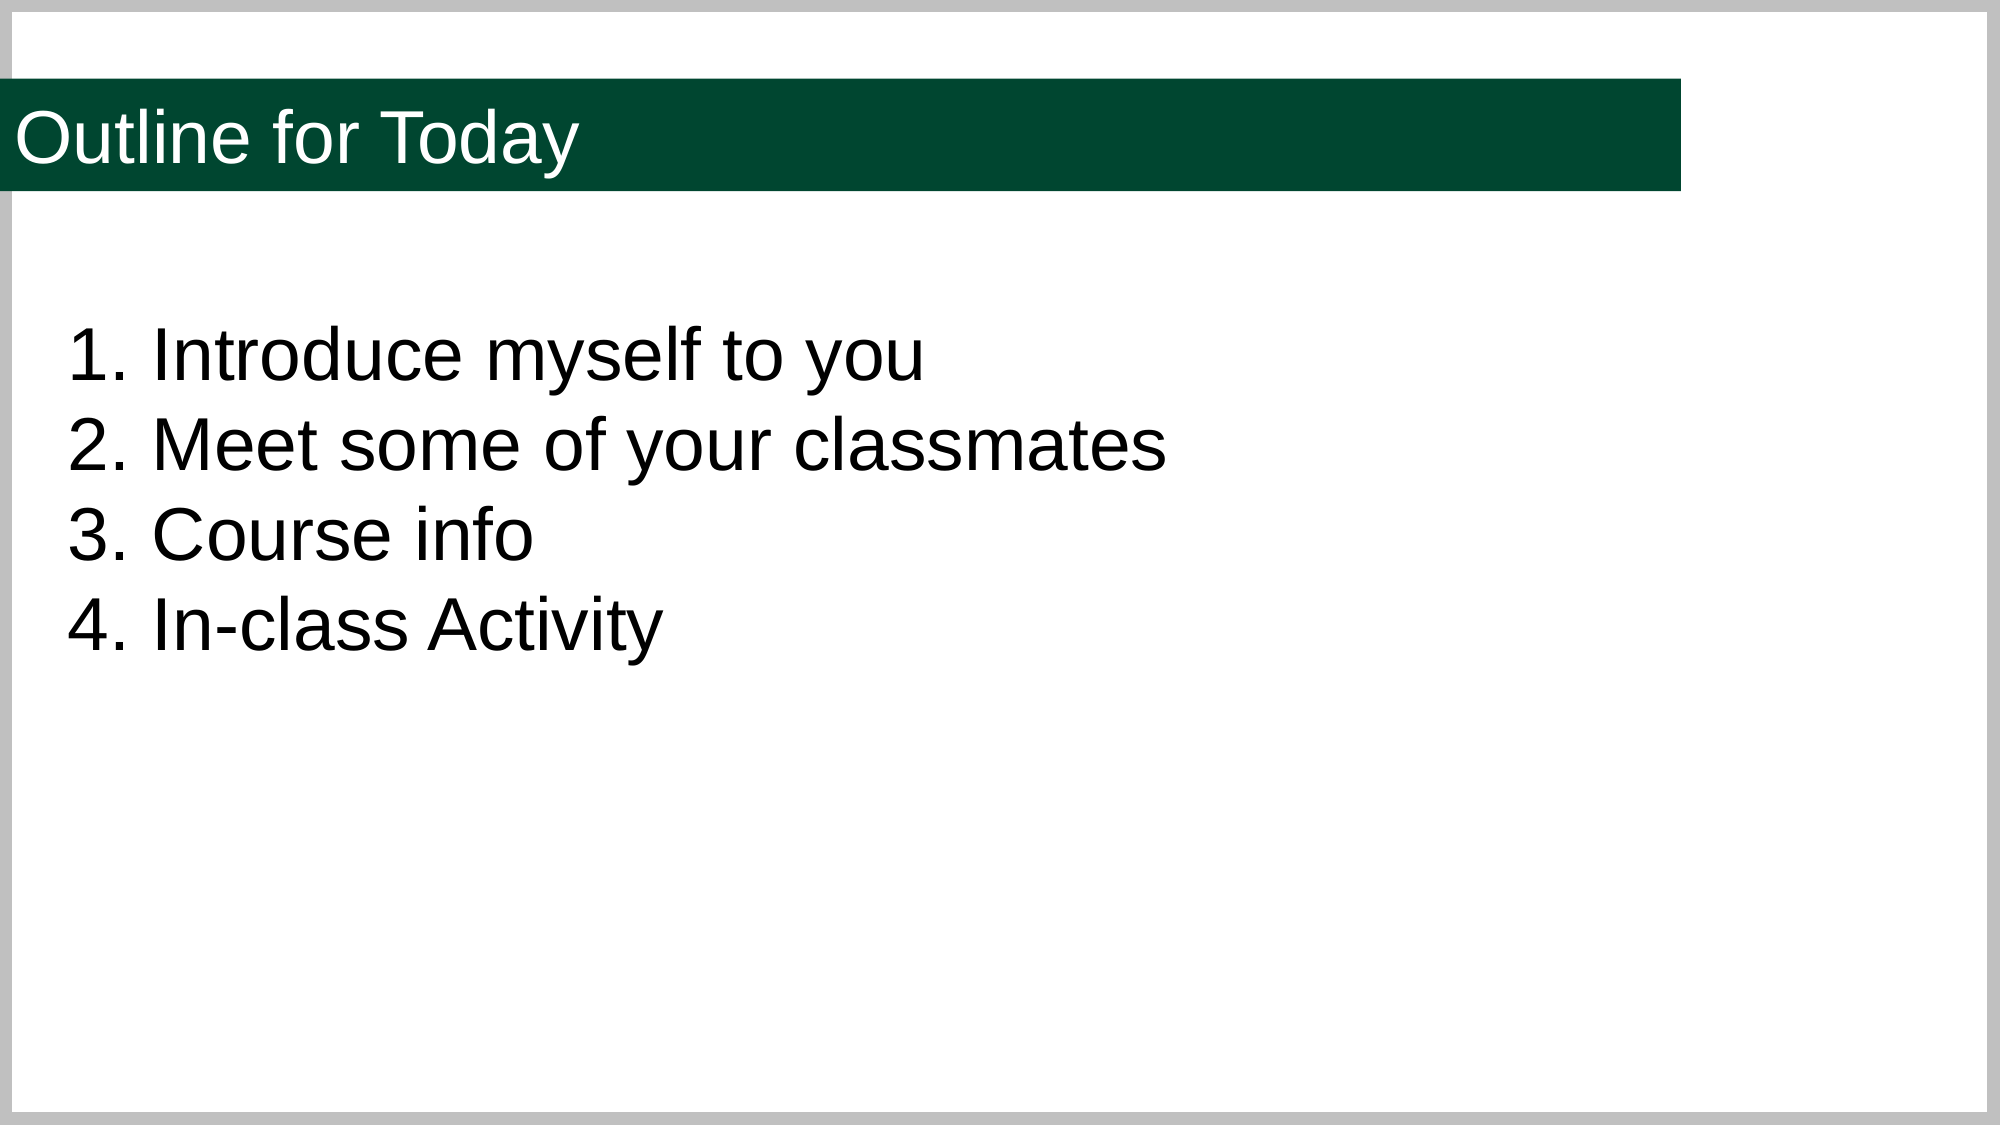

Outline for Today
Introduce myself to you
Meet some of your classmates
Course info
In-class Activity